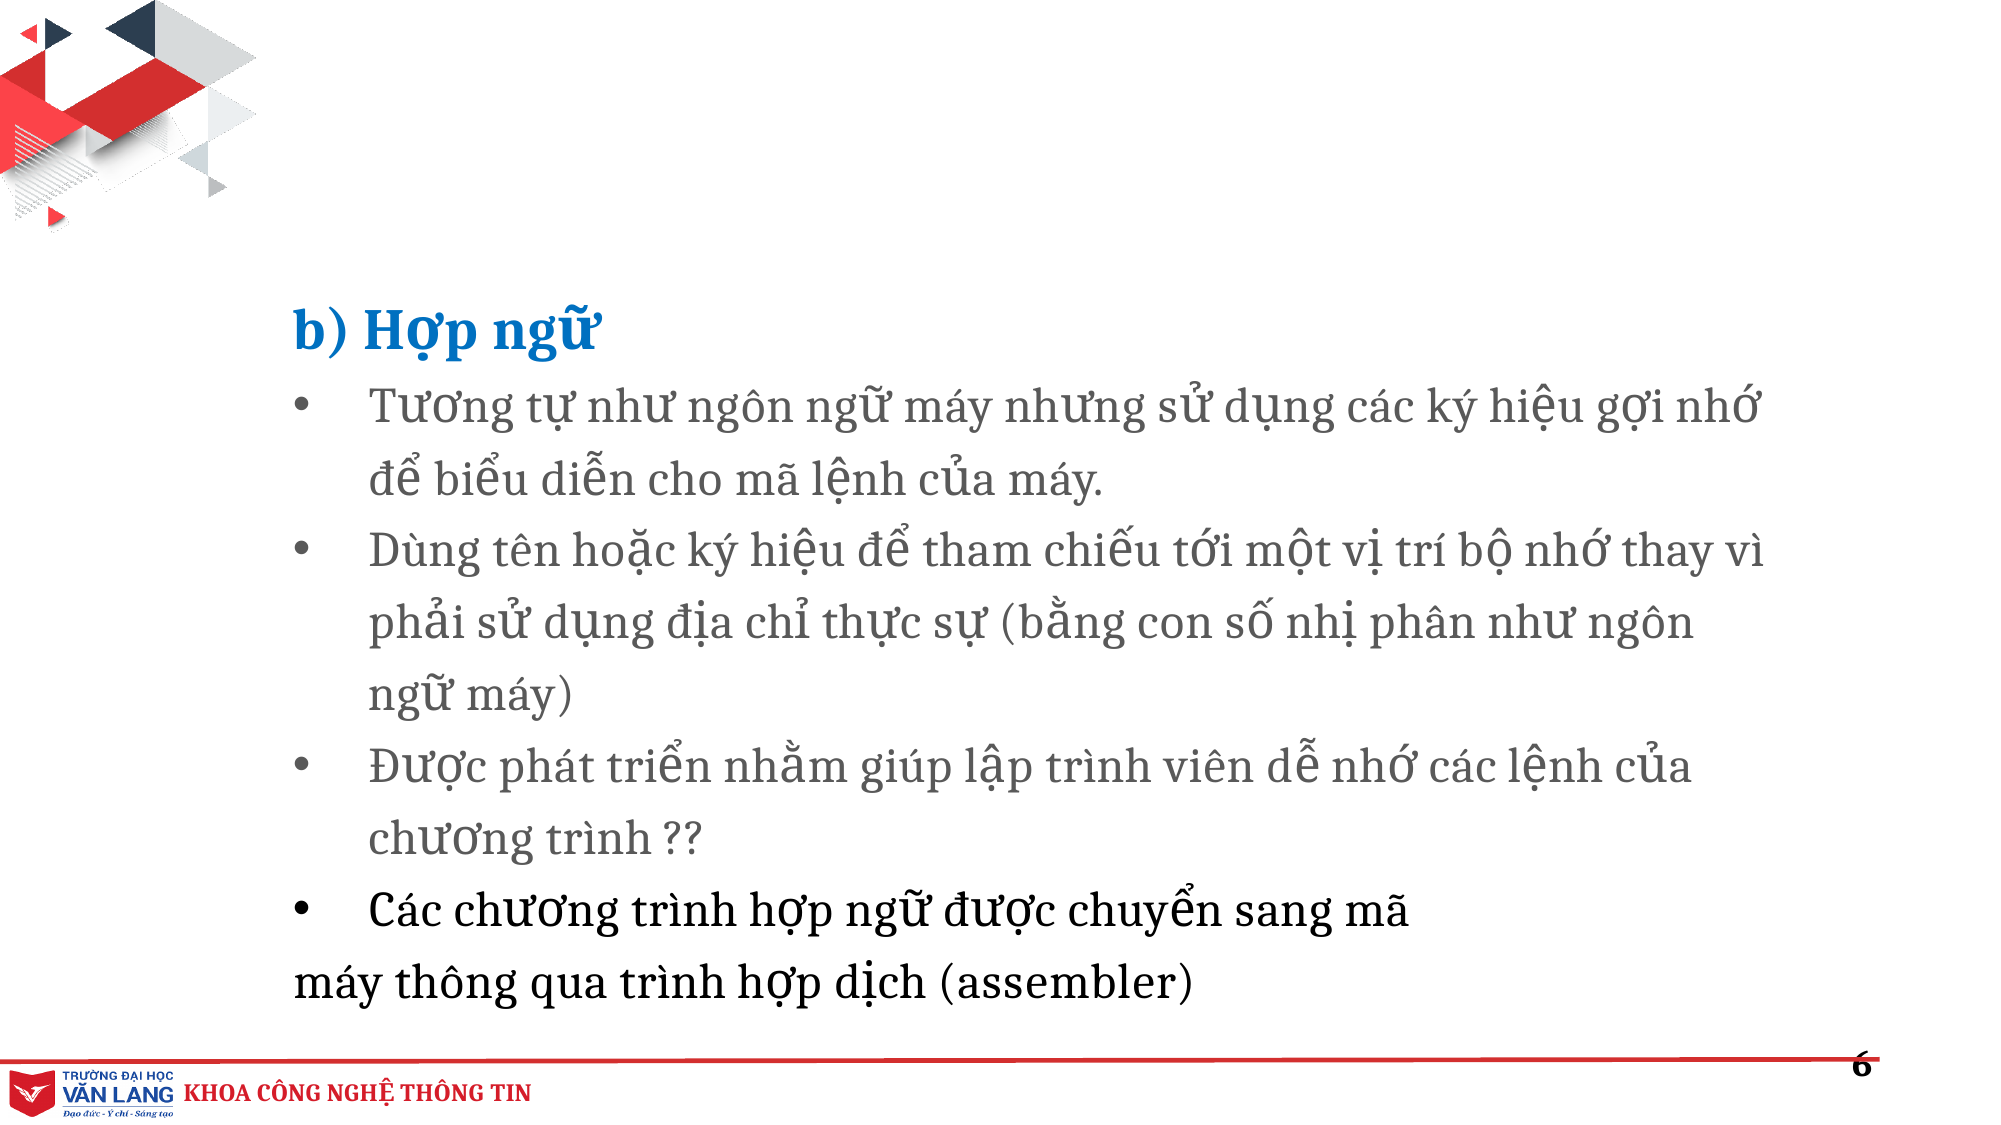

b) Hợp ngữ
Tương tự như ngôn ngữ máy nhưng sử dụng các ký hiệu gợi nhớ để biểu diễn cho mã lệnh của máy.
Dùng tên hoặc ký hiệu để tham chiếu tới một vị trí bộ nhớ thay vì phải sử dụng địa chỉ thực sự (bằng con số nhị phân như ngôn ngữ máy)
Được phát triển nhằm giúp lập trình viên dễ nhớ các lệnh của chương trình ??
Các chương trình hợp ngữ được chuyển sang mã
máy thông qua trình hợp dịch (assembler)